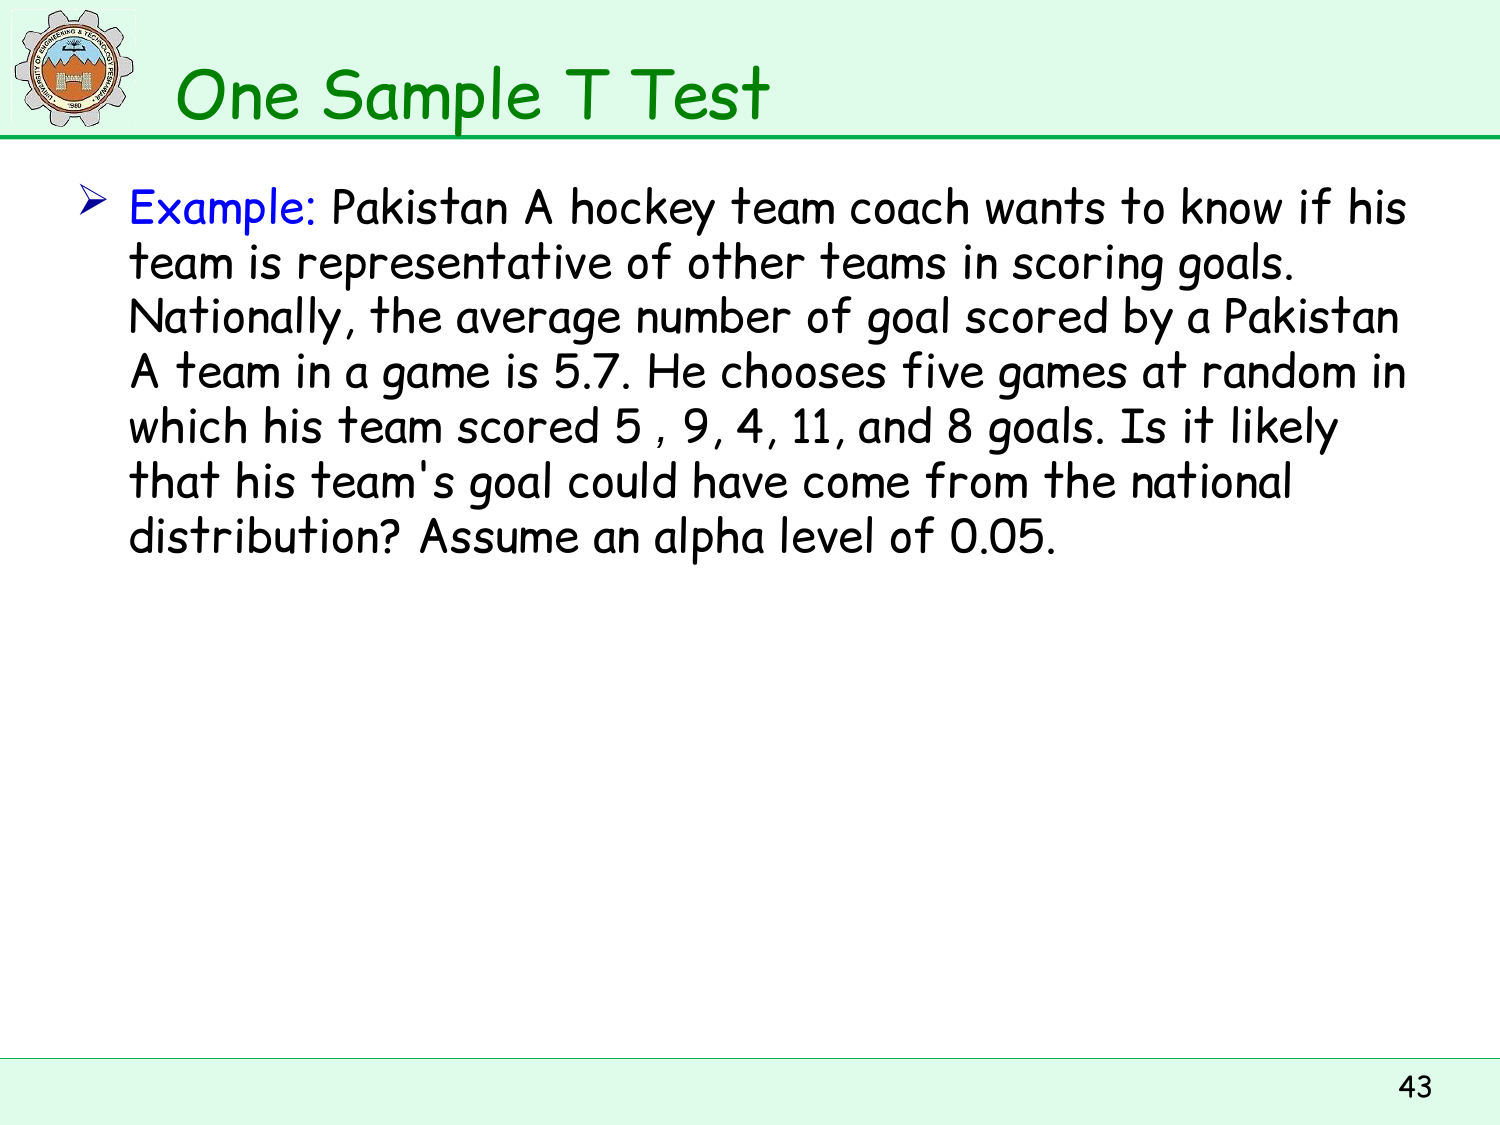

# One Sample T Test
Example: Pakistan A hockey team coach wants to know if his team is representative of other teams in scoring goals. Nationally, the average number of goal scored by a Pakistan A team in a game is 5.7. He chooses five games at random in which his team scored 5 , 9, 4, 11, and 8 goals. Is it likely that his team's goal could have come from the national distribution? Assume an alpha level of 0.05.
43